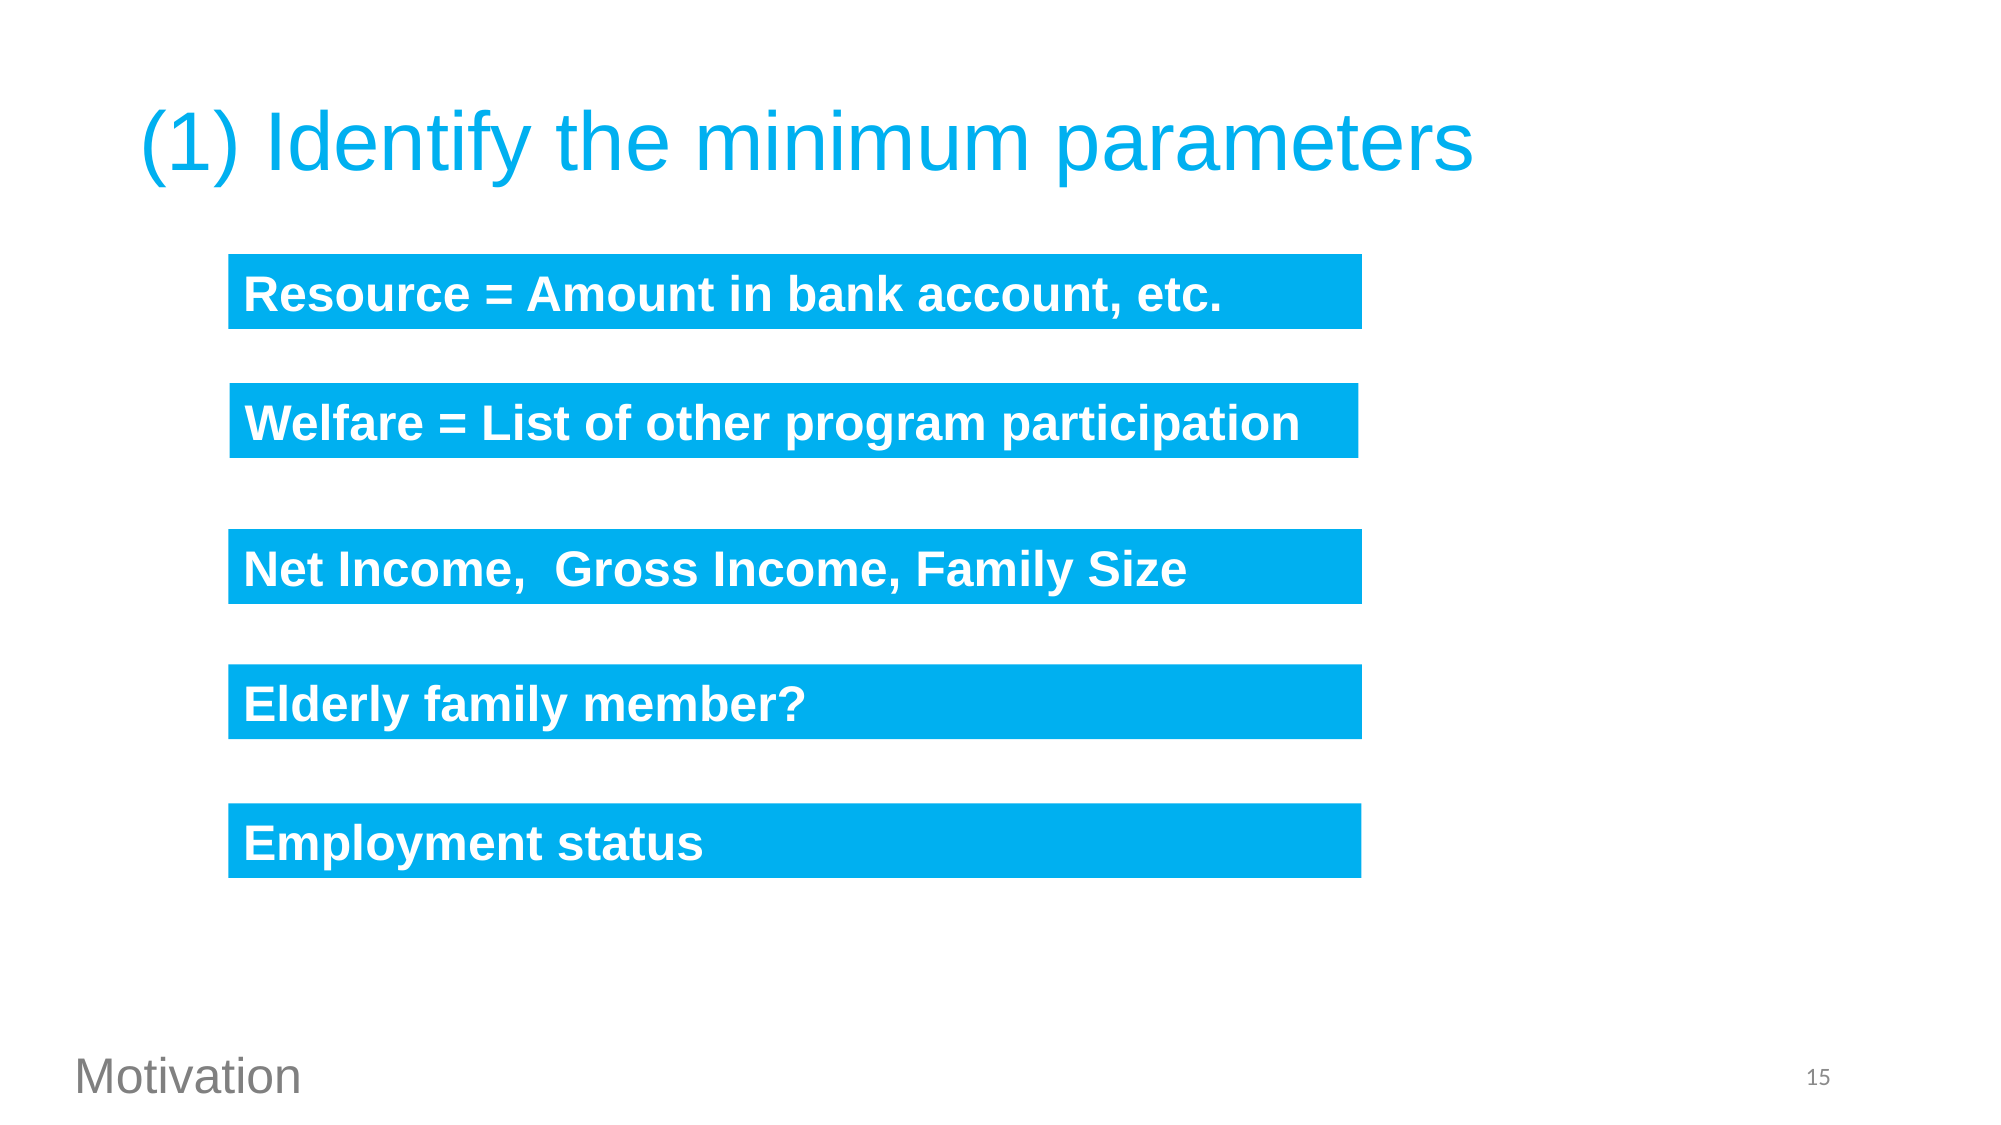

(1) Identify the minimum parameters
Resource = Amount in bank account, etc.
Welfare = List of other program participation
Net Income,  Gross Income, Family Size
Elderly family member?
Employment status
Motivation
15